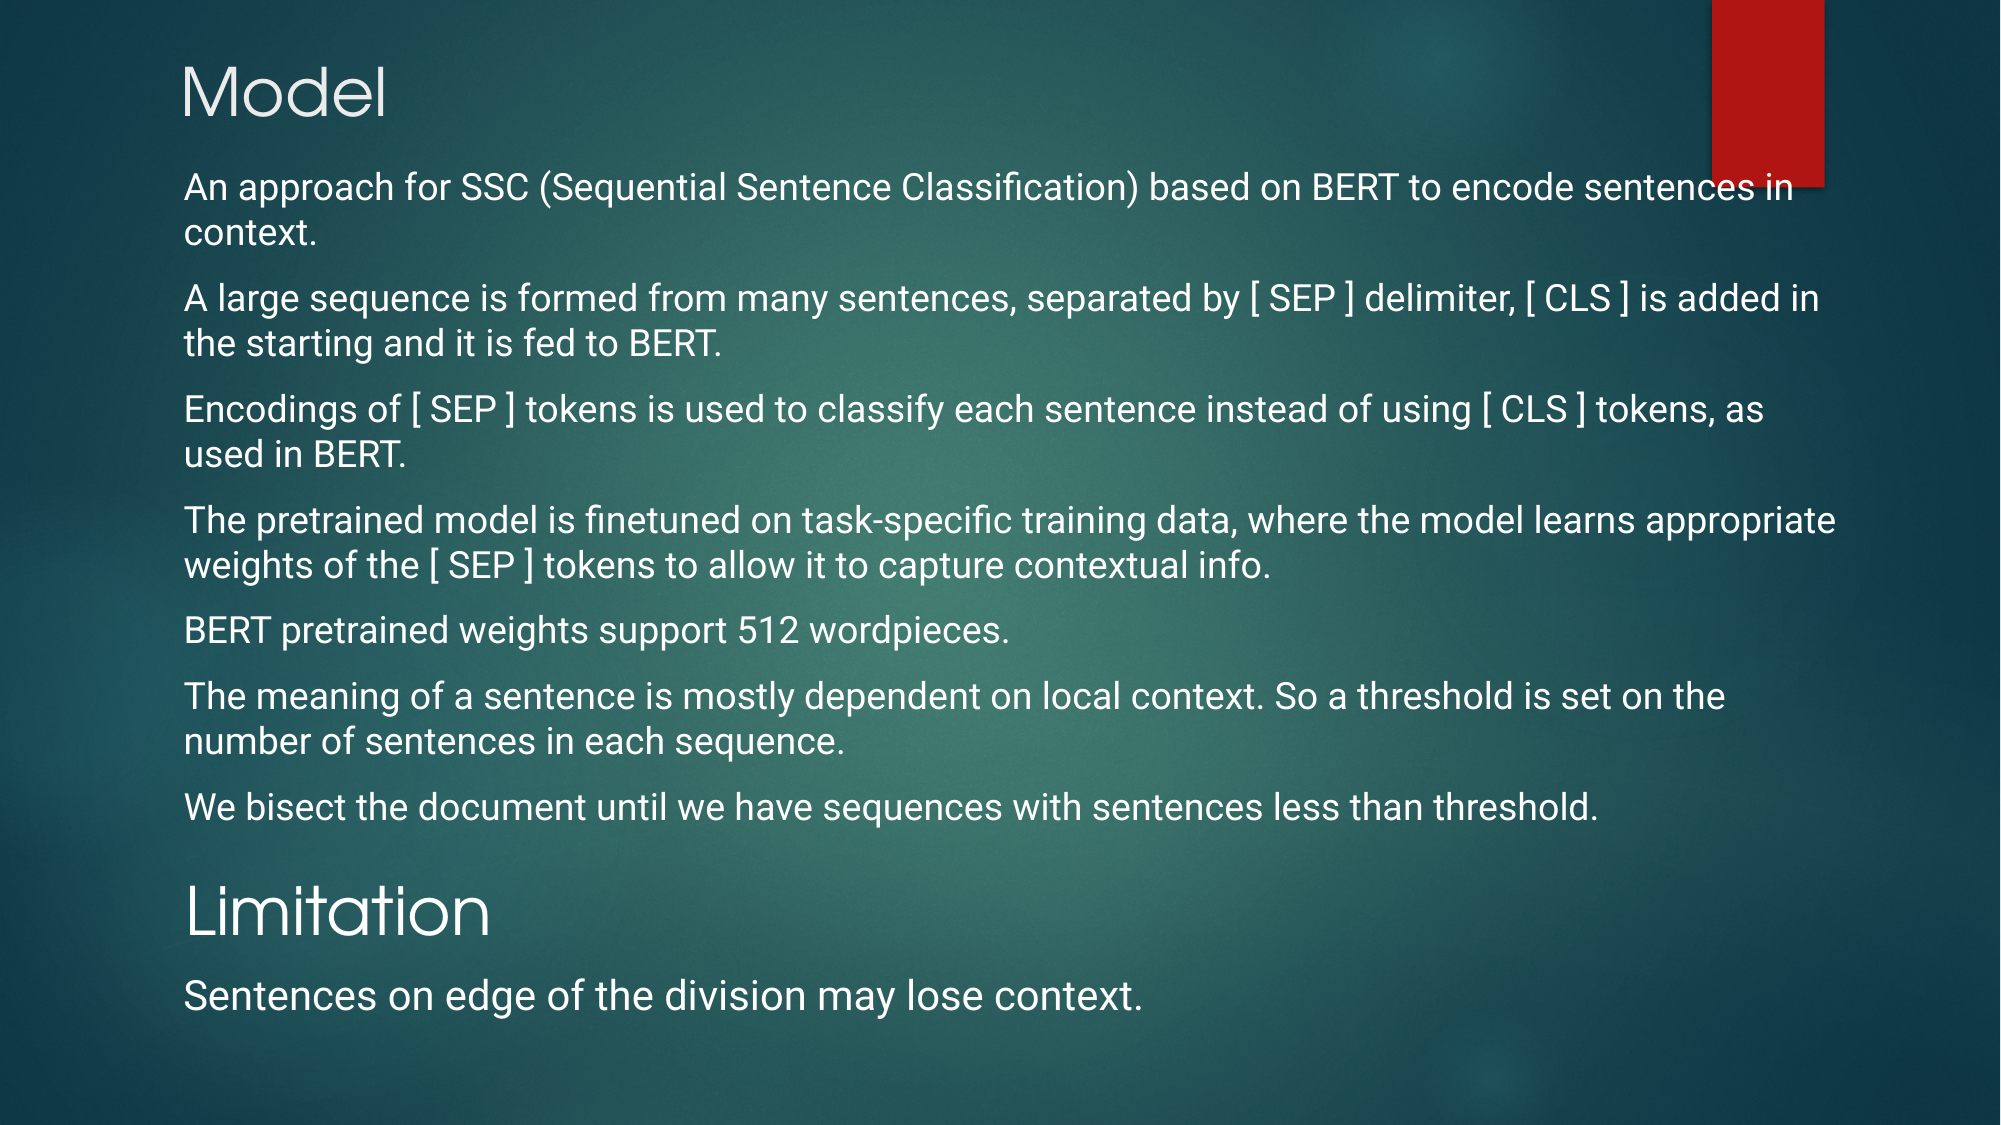

# Model
An approach for SSC (Sequential Sentence Classification) based on BERT to encode sentences in context.
A large sequence is formed from many sentences, separated by [ SEP ] delimiter, [ CLS ] is added in the starting and it is fed to BERT.
Encodings of [ SEP ] tokens is used to classify each sentence instead of using [ CLS ] tokens, as used in BERT.
The pretrained model is finetuned on task-specific training data, where the model learns appropriate weights of the [ SEP ] tokens to allow it to capture contextual info.
BERT pretrained weights support 512 wordpieces.
The meaning of a sentence is mostly dependent on local context. So a threshold is set on the number of sentences in each sequence.
We bisect the document until we have sequences with sentences less than threshold.

Limitation
Sentences on edge of the division may lose context.